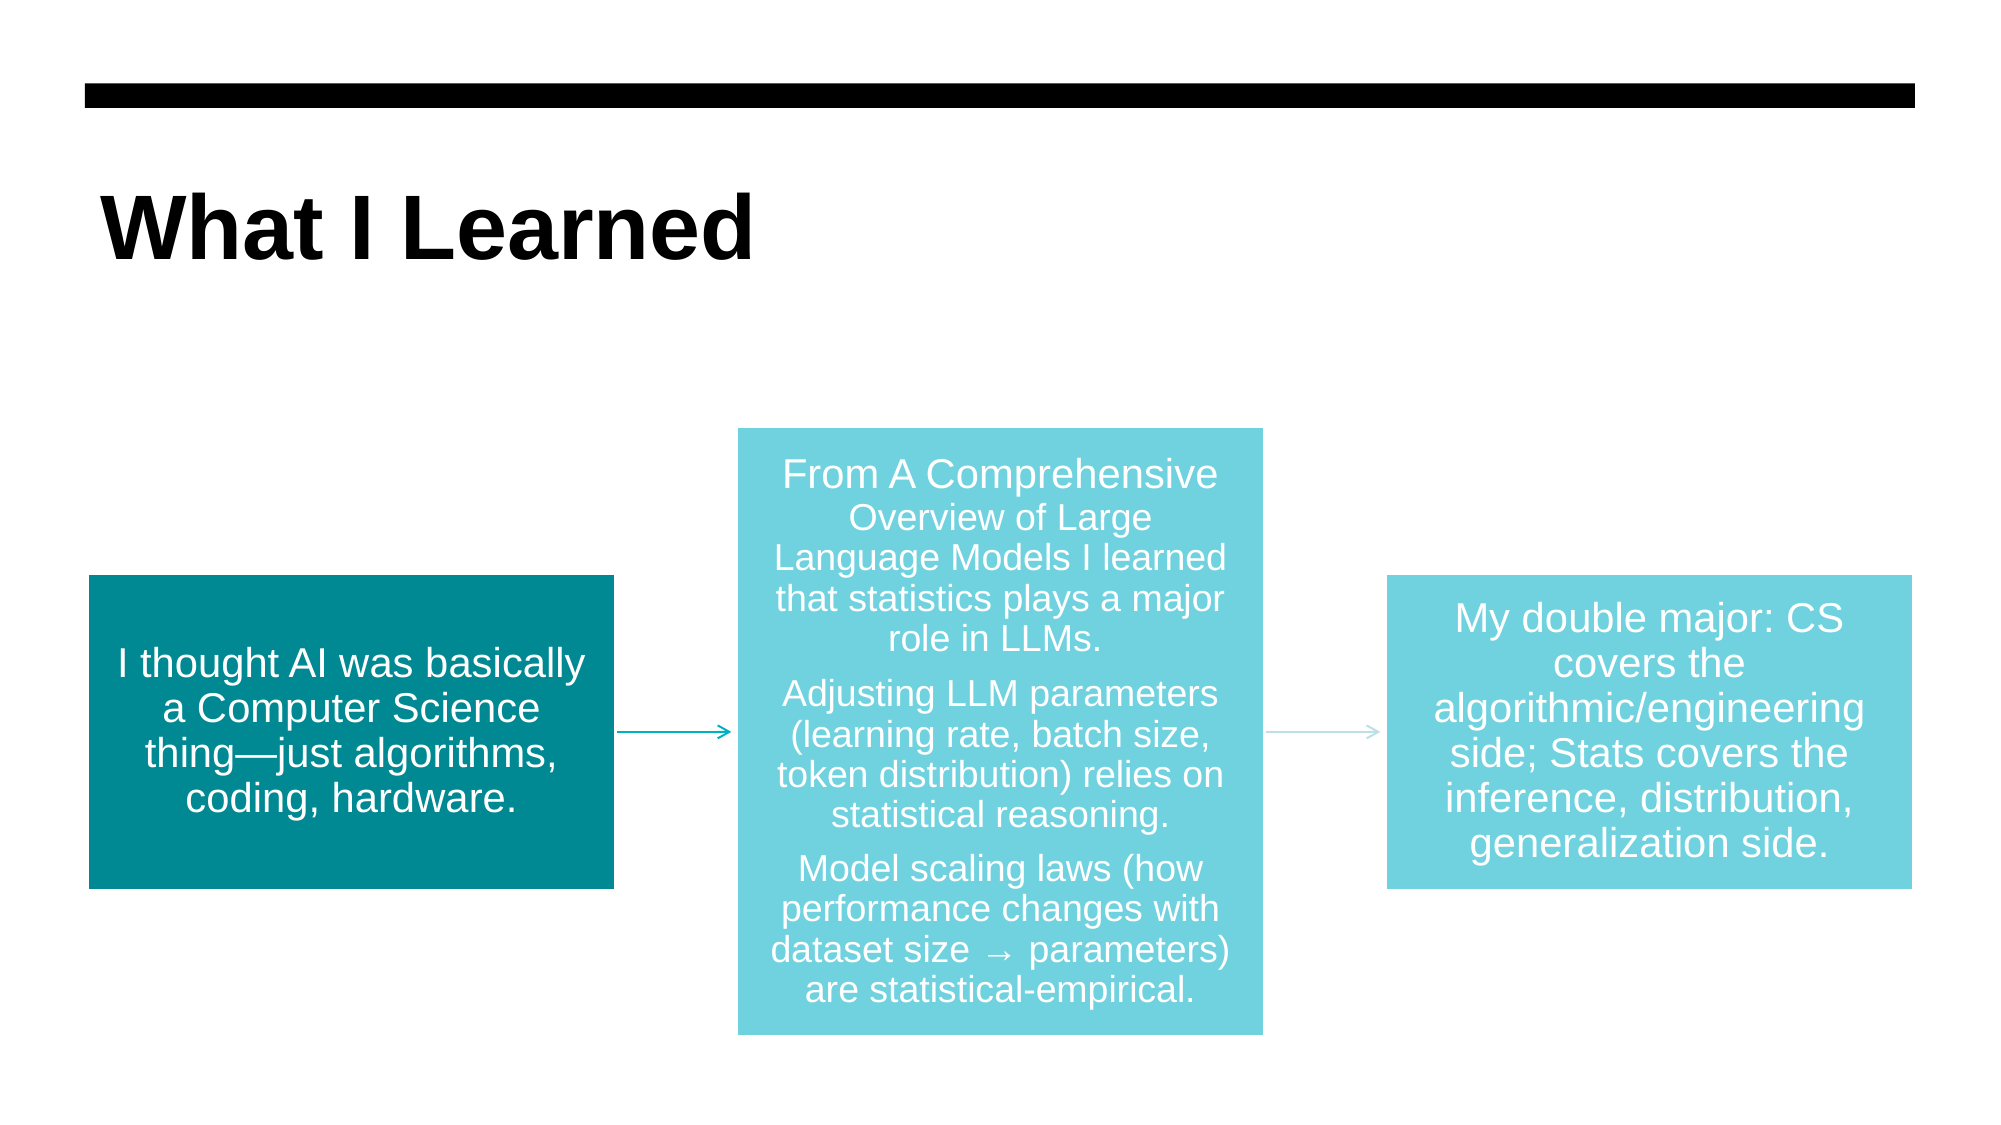

# What I Learned

I thought AI was basically a Computer Science thing—just algorithms, coding, hardware.

From A Comprehensive Overview of Large Language Models I learned that statistics plays a major role in LLMs.
Adjusting LLM parameters (learning rate, batch size, token distribution) relies on statistical reasoning.
Model scaling laws (how performance changes with dataset size → parameters) are statistical-empirical.
My double major: CS covers the algorithmic/engineering side; Stats covers the inference, distribution, generalization side.